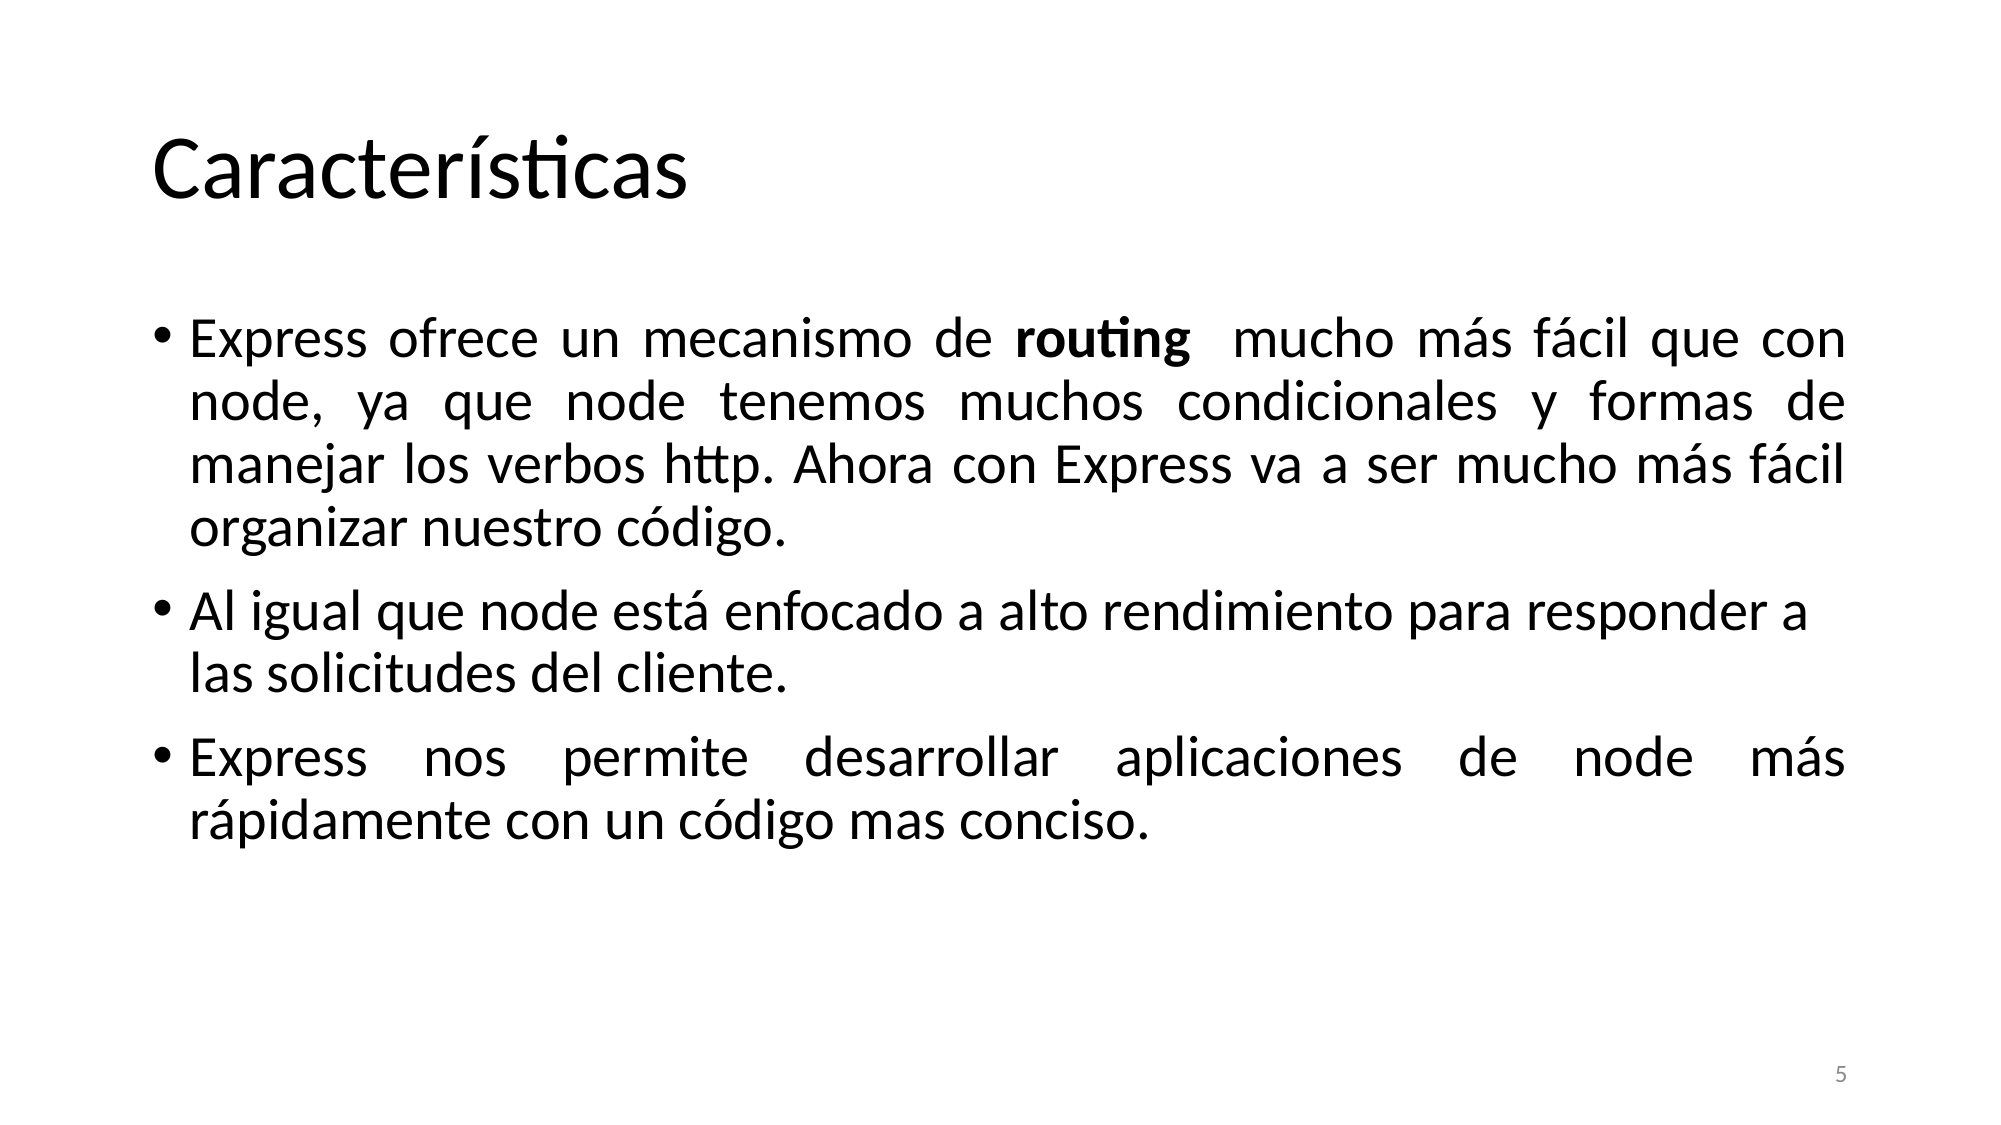

# Características
Express ofrece un mecanismo de routing  mucho más fácil que con node, ya que node tenemos muchos condicionales y formas de manejar los verbos http. Ahora con Express va a ser mucho más fácil organizar nuestro código.
Al igual que node está enfocado a alto rendimiento para responder a las solicitudes del cliente.
Express nos permite desarrollar aplicaciones de node más rápidamente con un código mas conciso.

5